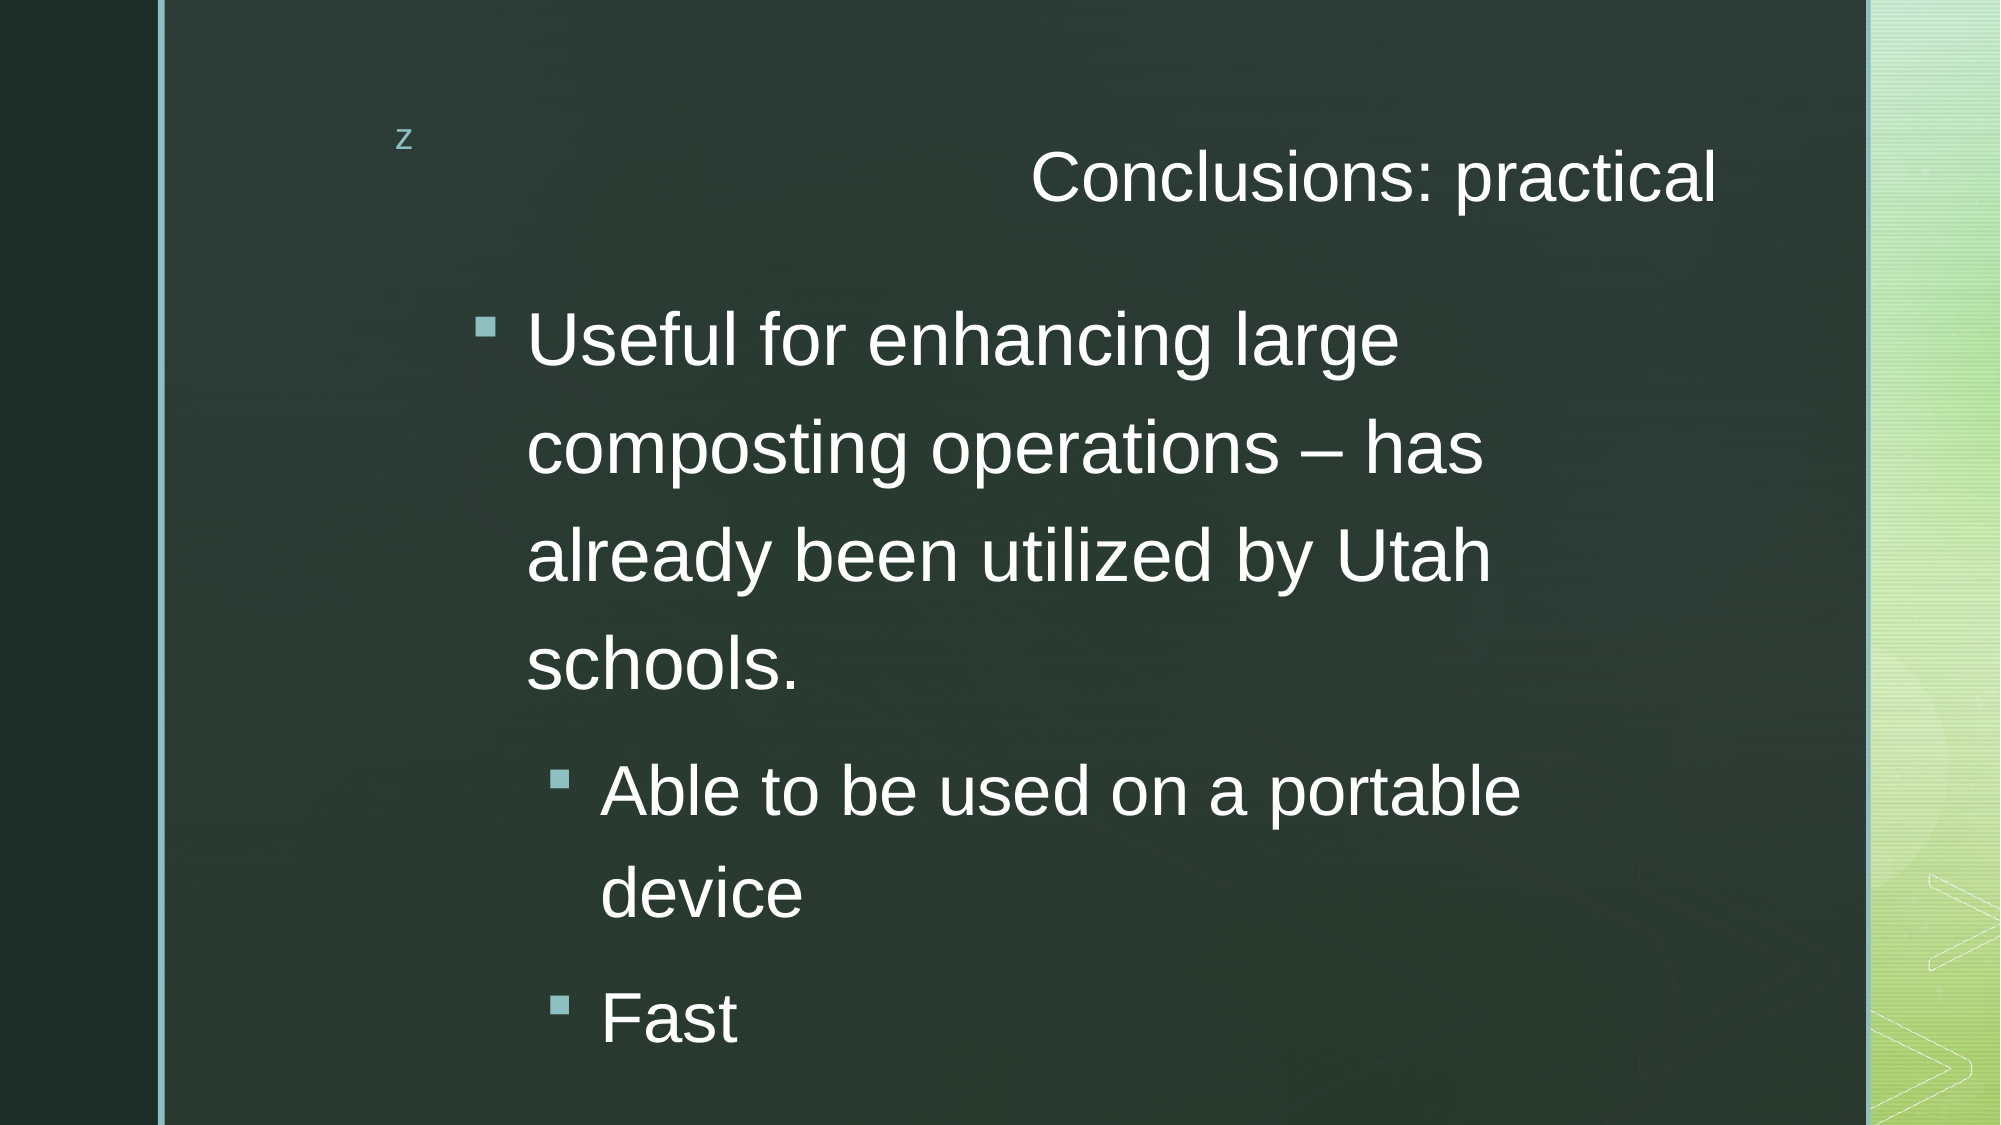

# Conclusions: practical
Useful for enhancing large composting operations – has already been utilized by Utah schools.
Able to be used on a portable device
Fast